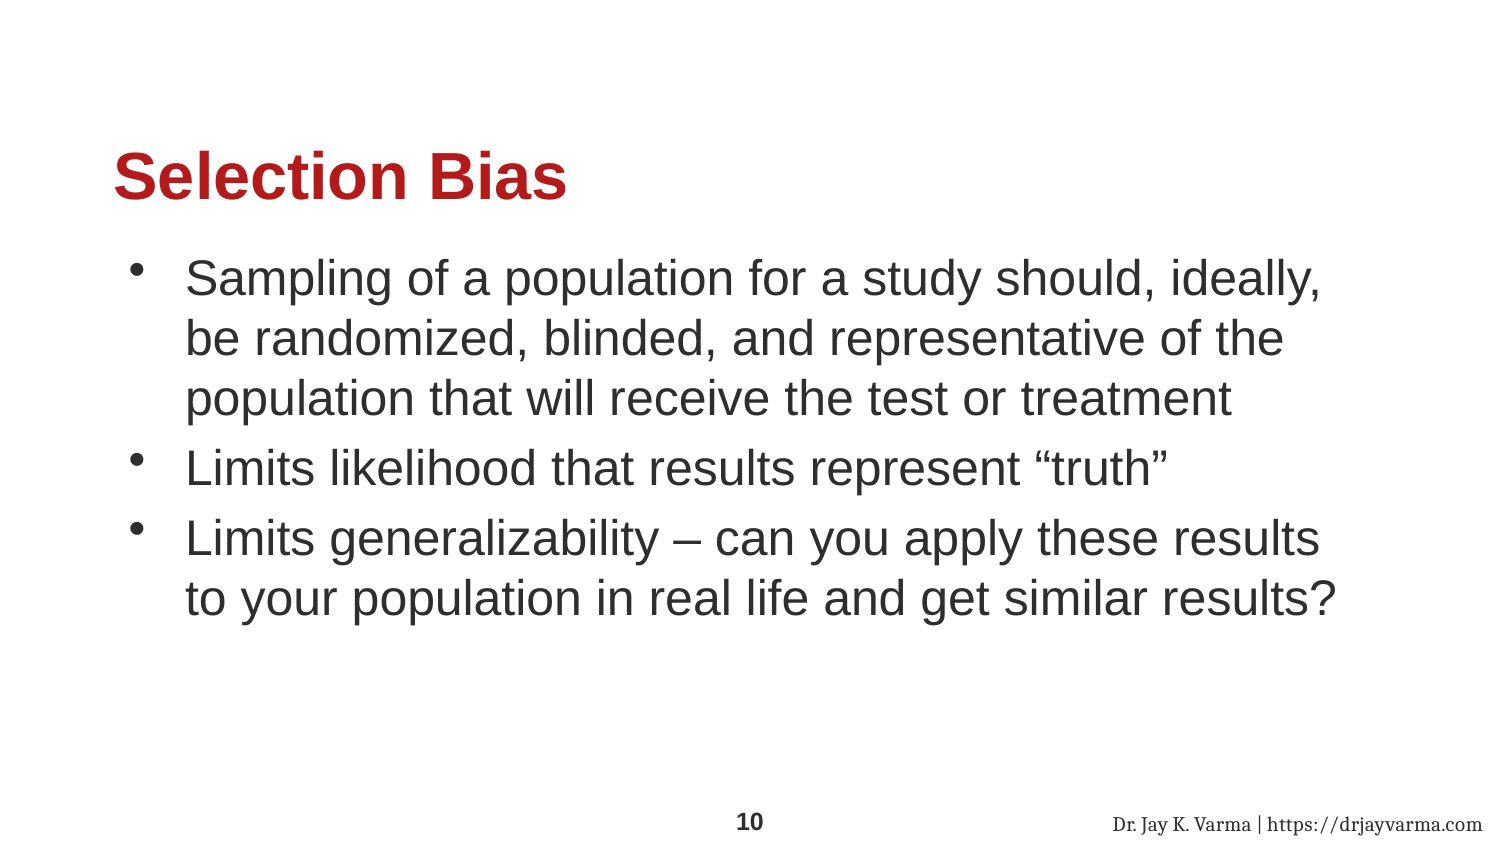

# Selection Bias
Sampling of a population for a study should, ideally, be randomized, blinded, and representative of the population that will receive the test or treatment
Limits likelihood that results represent “truth”
Limits generalizability – can you apply these results to your population in real life and get similar results?
Dr. Jay K. Varma | https://drjayvarma.com